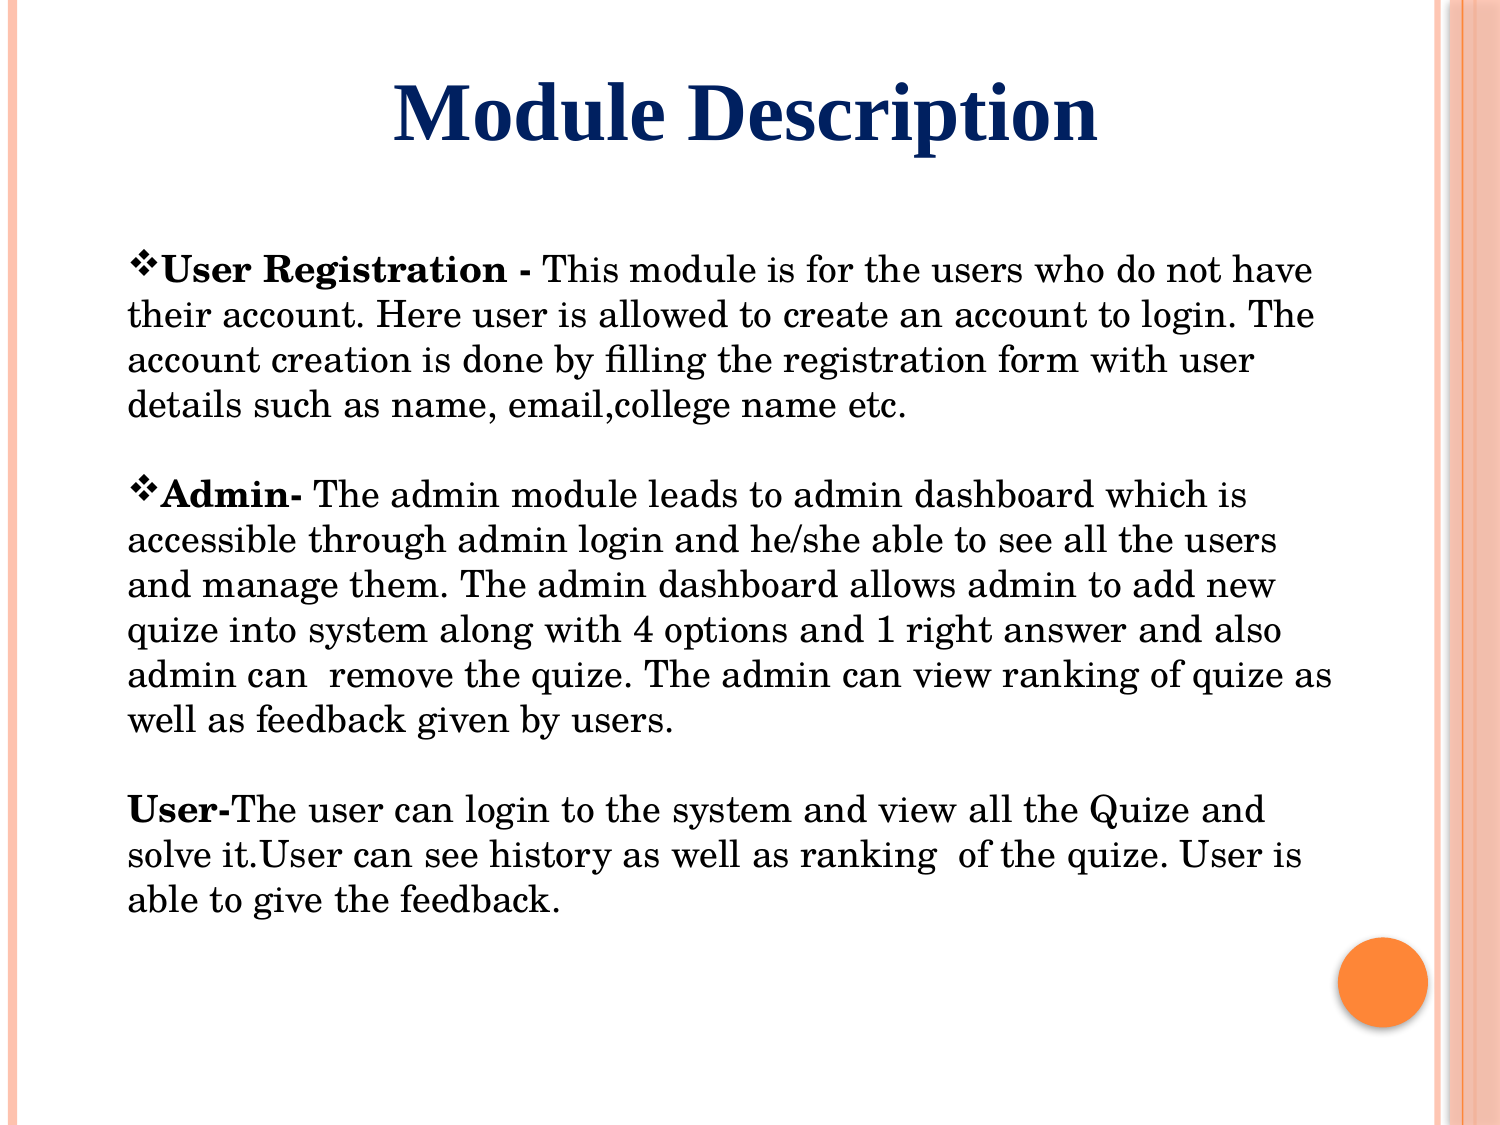

Module Description
User Registration - This module is for the users who do not have their account. Here user is allowed to create an account to login. The account creation is done by filling the registration form with user details such as name, email,college name etc.

Admin- The admin module leads to admin dashboard which is accessible through admin login and he/she able to see all the users and manage them. The admin dashboard allows admin to add new quize into system along with 4 options and 1 right answer and also admin can  remove the quize. The admin can view ranking of quize as well as feedback given by users.

User-The user can login to the system and view all the Quize and solve it.User can see history as well as ranking  of the quize. User is able to give the feedback.